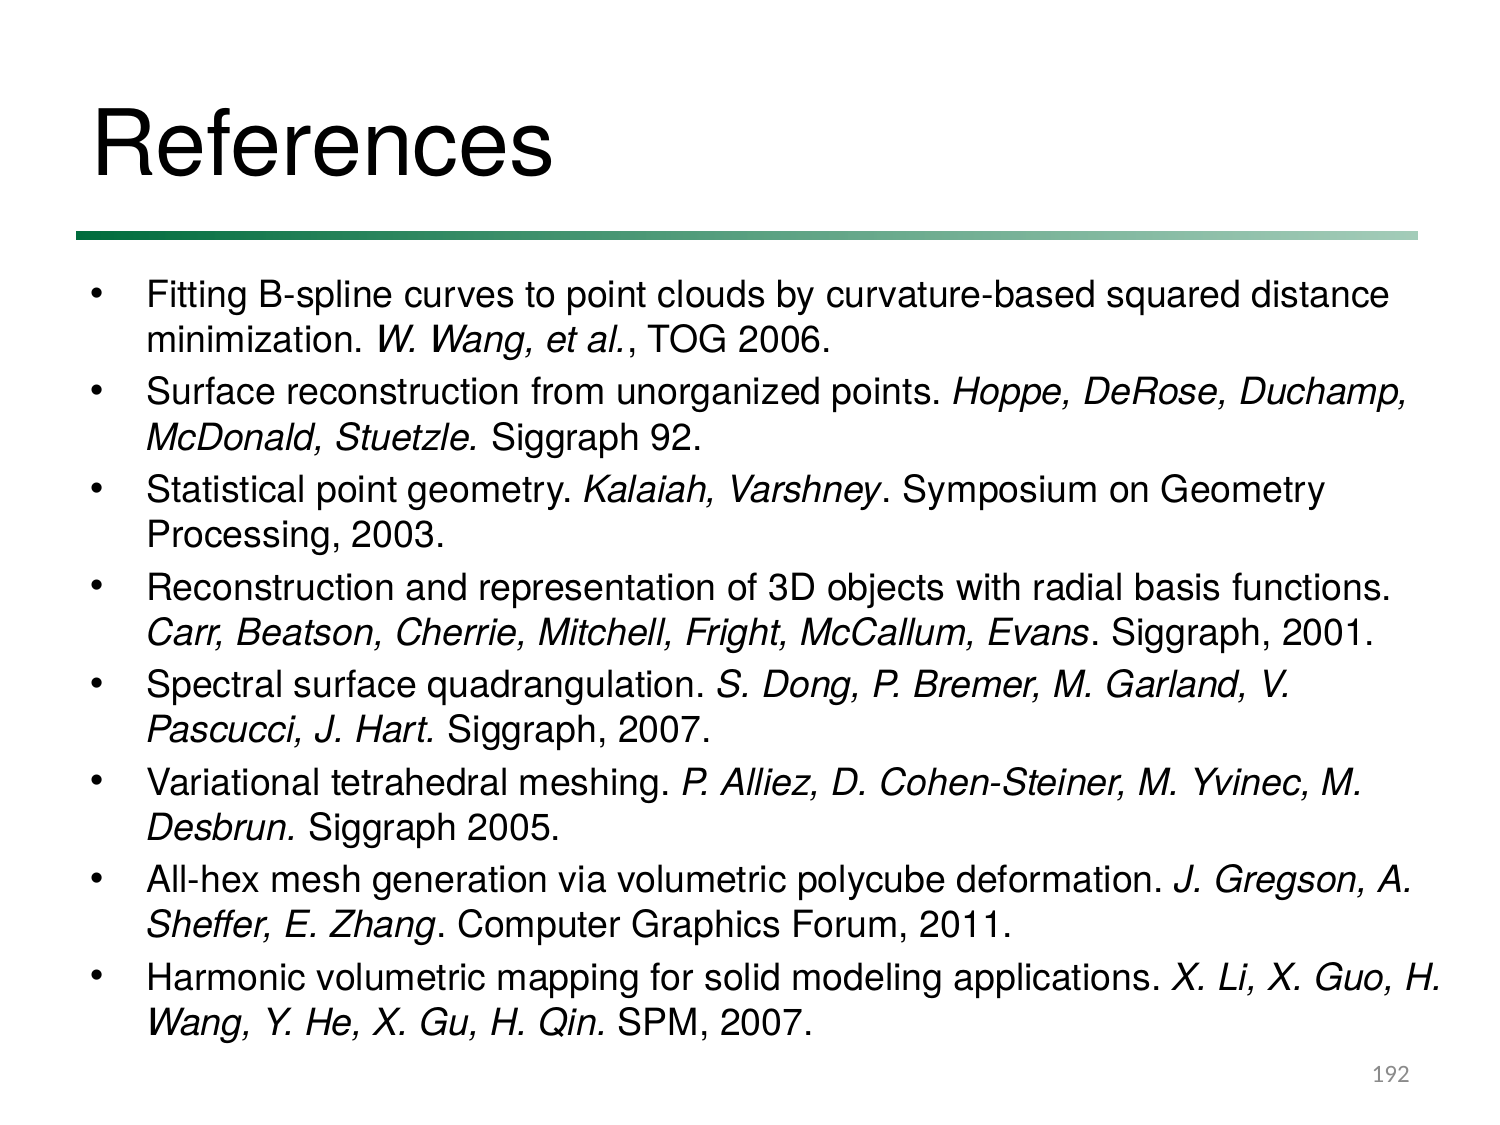

# References
Fitting B-spline curves to point clouds by curvature-based squared distance minimization. W. Wang, et al., TOG 2006.
Surface reconstruction from unorganized points. Hoppe, DeRose, Duchamp, McDonald, Stuetzle. Siggraph 92.
Statistical point geometry. Kalaiah, Varshney. Symposium on Geometry Processing, 2003.
Reconstruction and representation of 3D objects with radial basis functions. Carr, Beatson, Cherrie, Mitchell, Fright, McCallum, Evans. Siggraph, 2001.
Spectral surface quadrangulation. S. Dong, P. Bremer, M. Garland, V. Pascucci, J. Hart. Siggraph, 2007.
Variational tetrahedral meshing. P. Alliez, D. Cohen-Steiner, M. Yvinec, M. Desbrun. Siggraph 2005.
All-hex mesh generation via volumetric polycube deformation. J. Gregson, A. Sheffer, E. Zhang. Computer Graphics Forum, 2011.
Harmonic volumetric mapping for solid modeling applications. X. Li, X. Guo, H. Wang, Y. He, X. Gu, H. Qin. SPM, 2007.
192